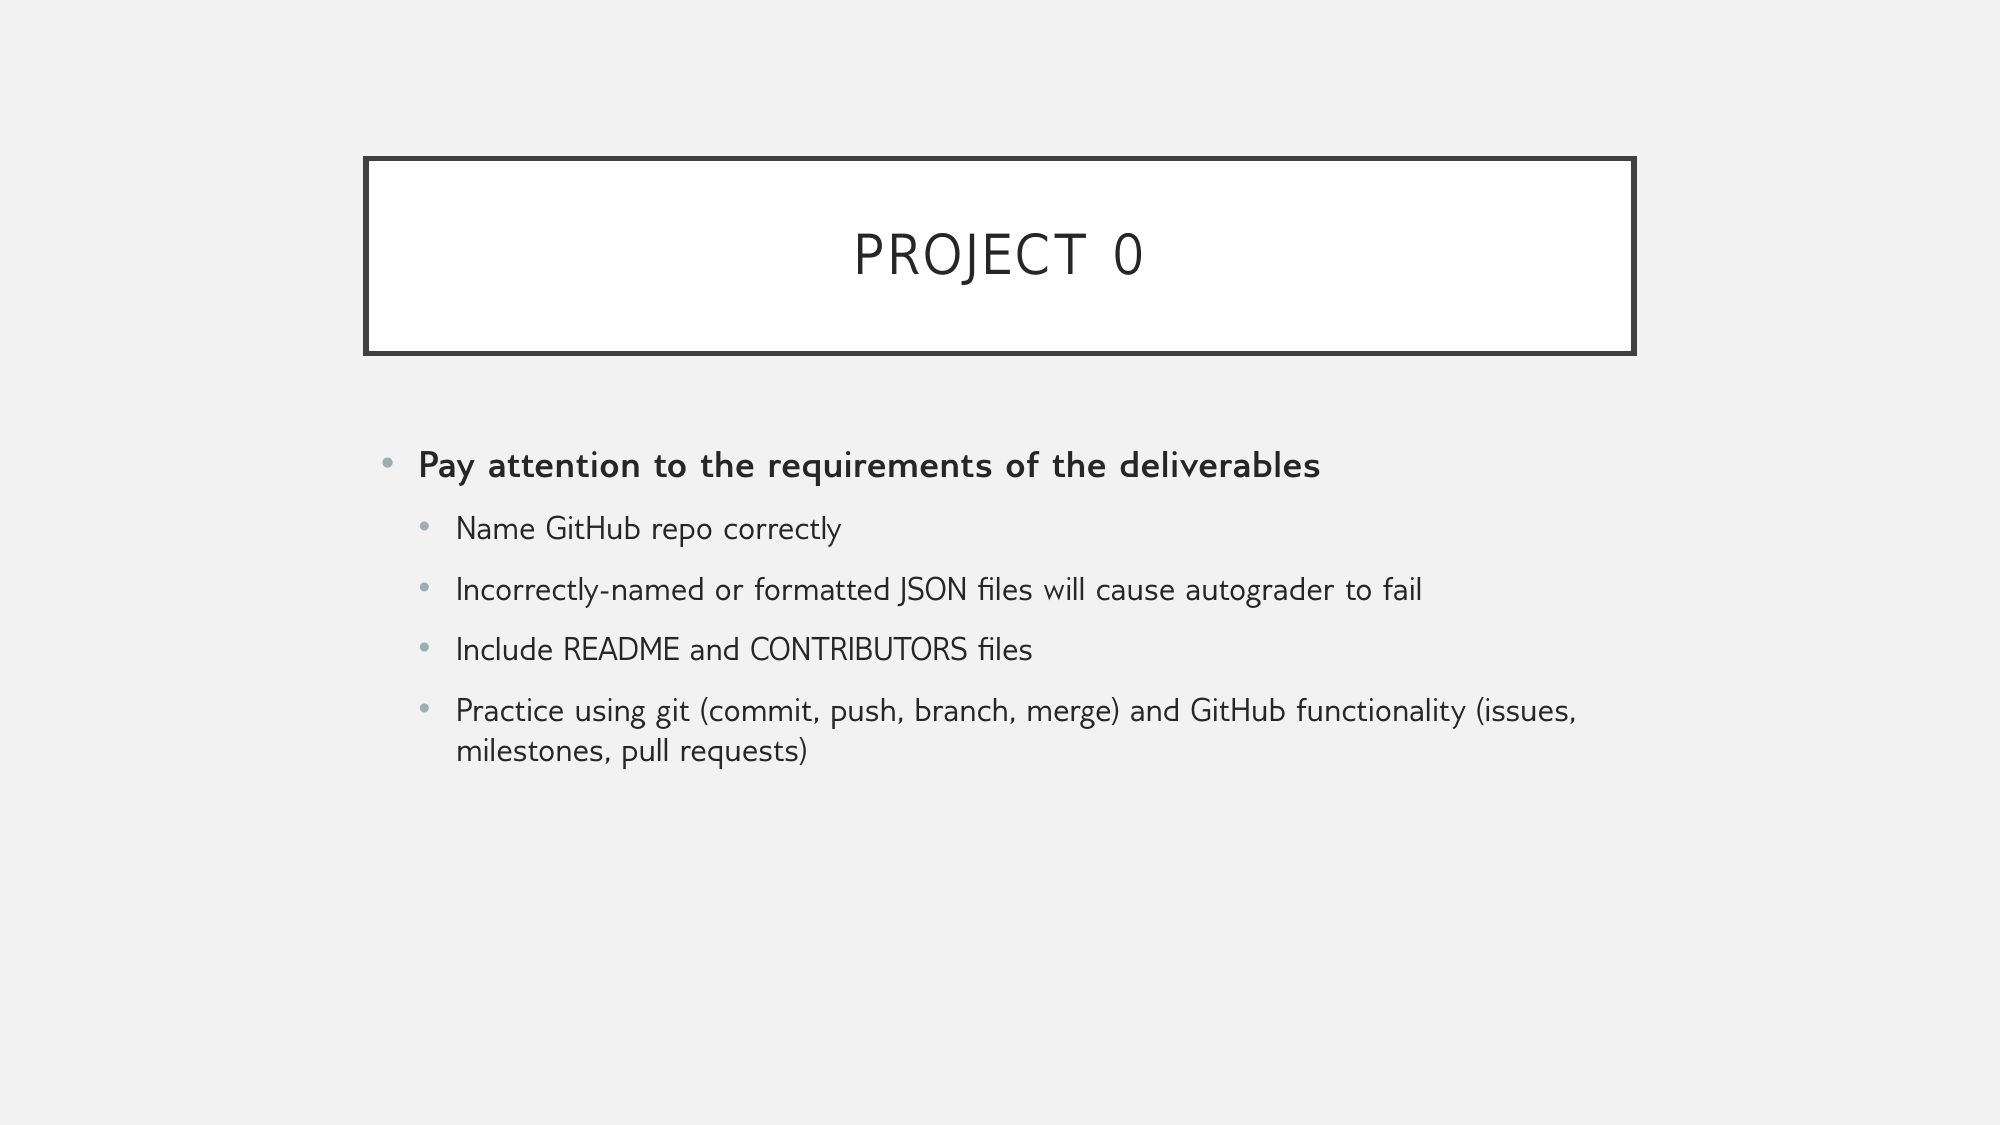

# Project 0
Pay attention to the requirements of the deliverables
Name GitHub repo correctly
Incorrectly-named or formatted JSON files will cause autograder to fail
Include README and CONTRIBUTORS files
Practice using git (commit, push, branch, merge) and GitHub functionality (issues, milestones, pull requests)